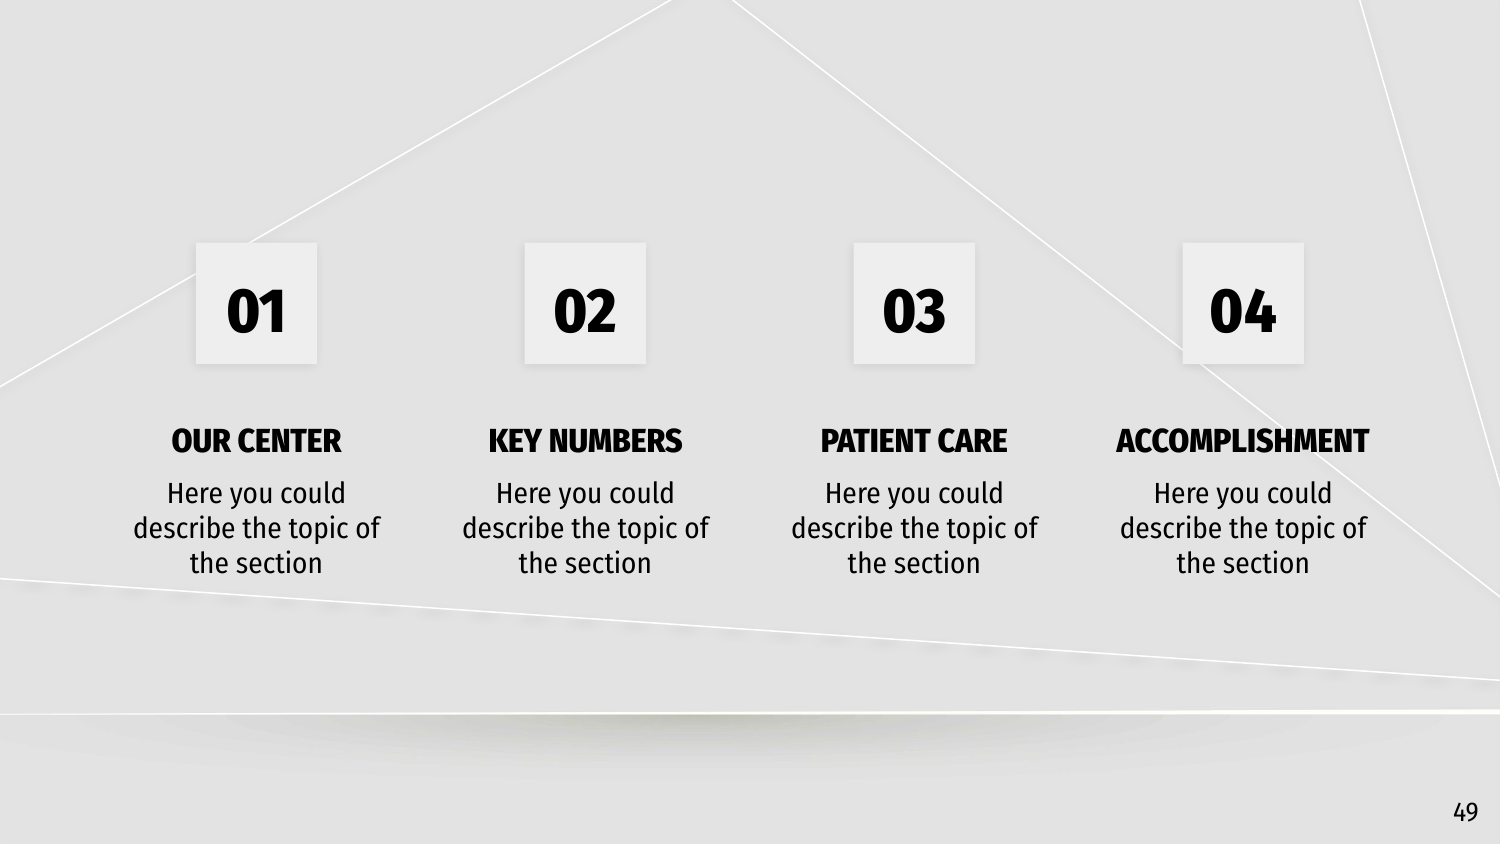

01
02
03
04
# OUR CENTER
KEY NUMBERS
PATIENT CARE
ACCOMPLISHMENT
Here you could describe the topic of the section
Here you could describe the topic of the section

Here you could describe the topic of the section

Here you could describe the topic of the section

49